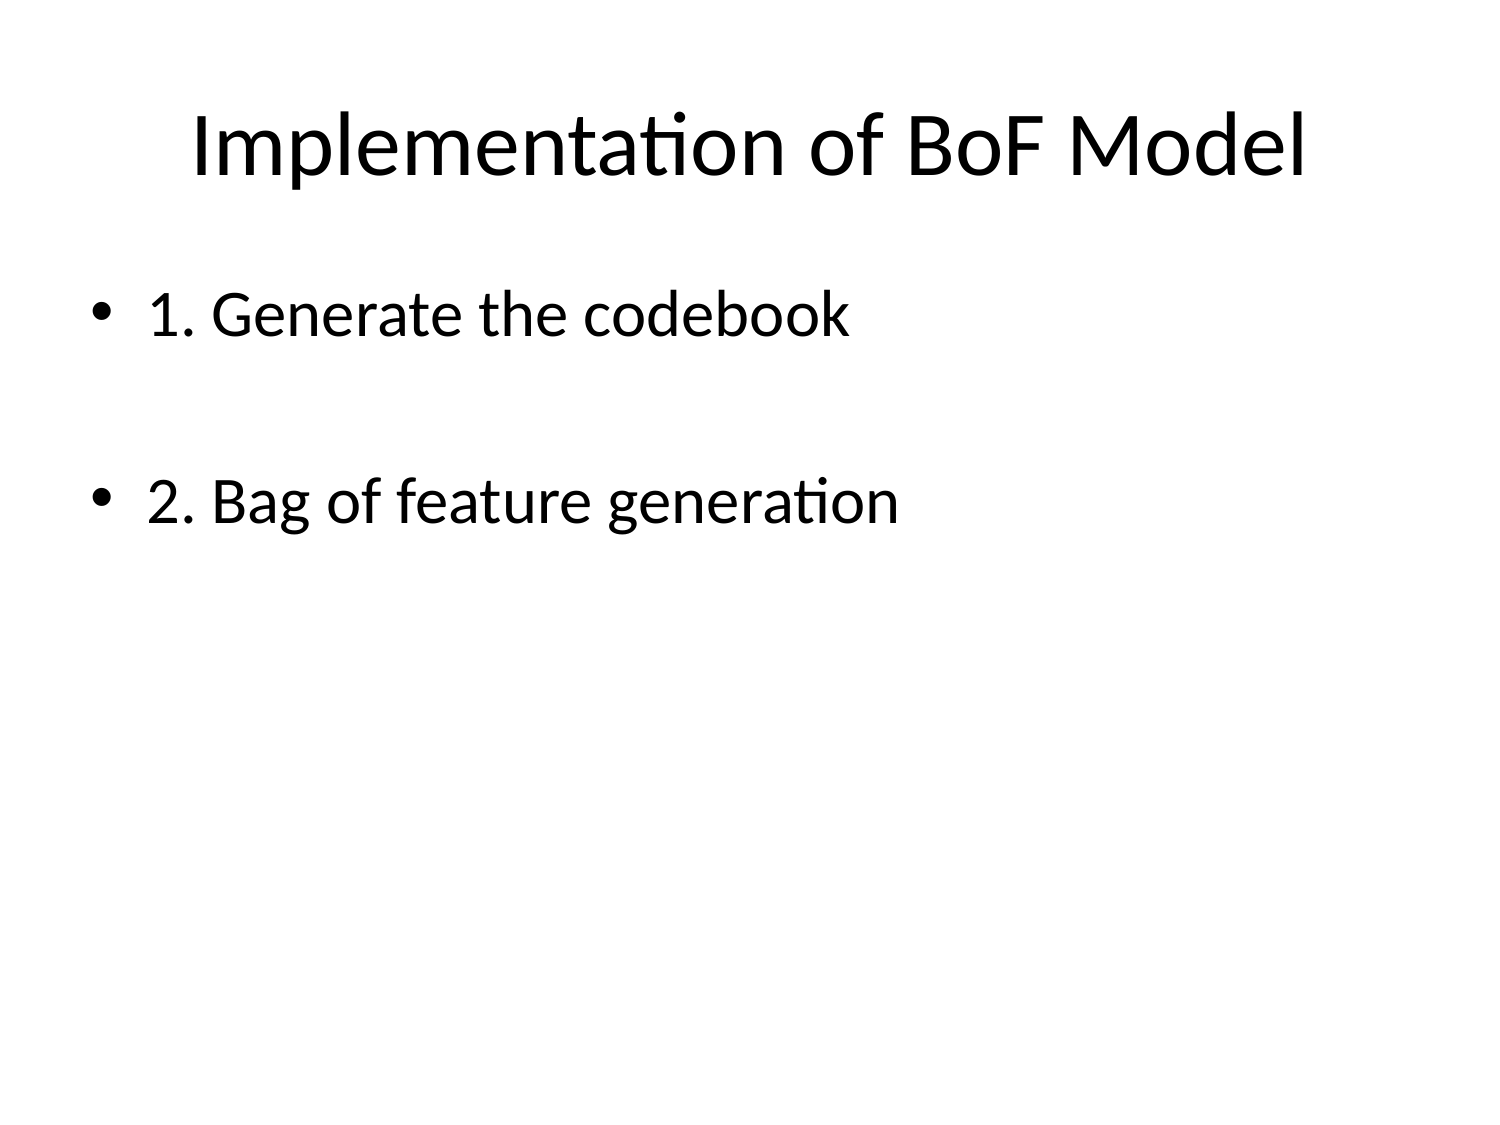

# Implementation of BoF Model
1. Generate the codebook

2. Bag of feature generation